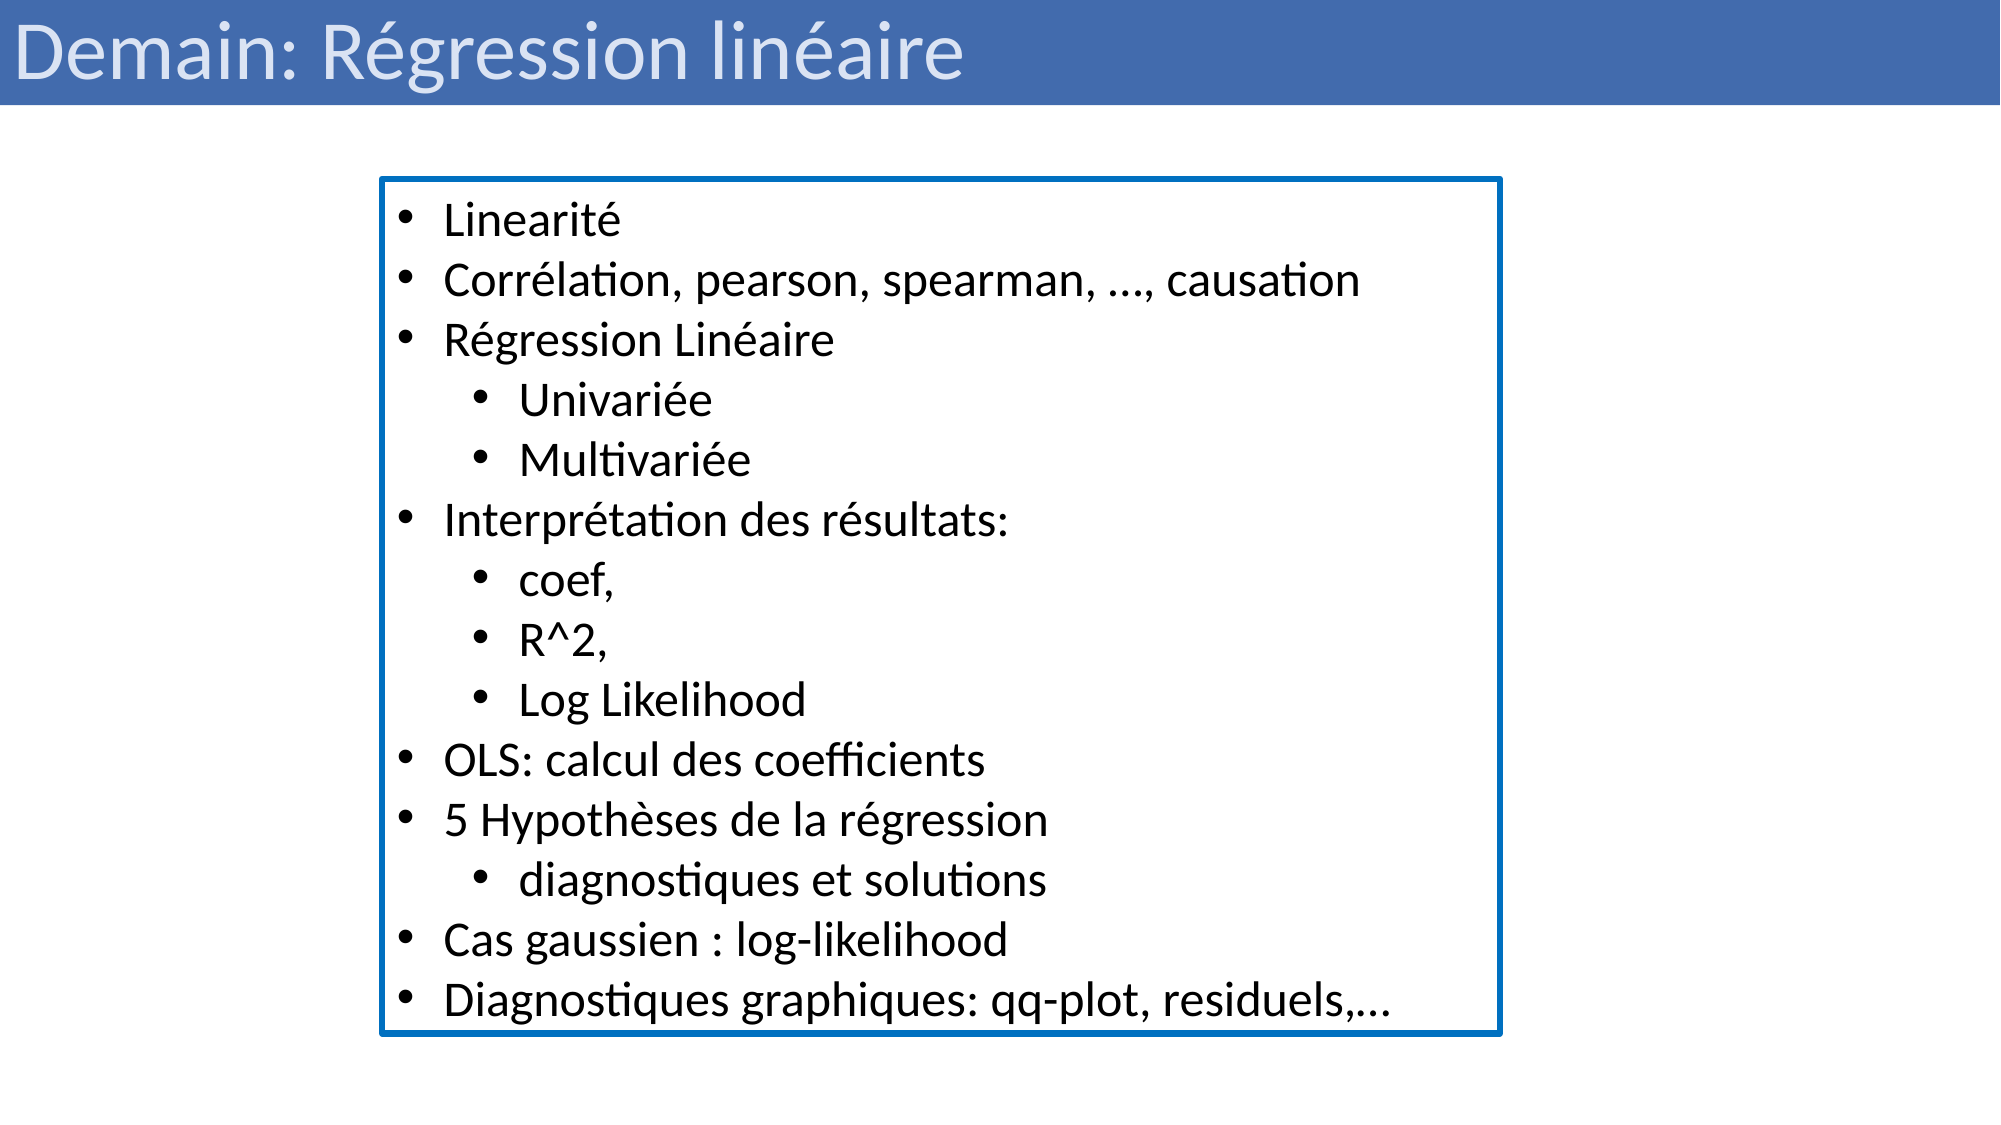

Demain: Régression linéaire
Linearité
Corrélation, pearson, spearman, …, causation
Régression Linéaire
Univariée
Multivariée
Interprétation des résultats:
coef,
R^2,
Log Likelihood
OLS: calcul des coefficients
5 Hypothèses de la régression
diagnostiques et solutions
Cas gaussien : log-likelihood
Diagnostiques graphiques: qq-plot, residuels,…